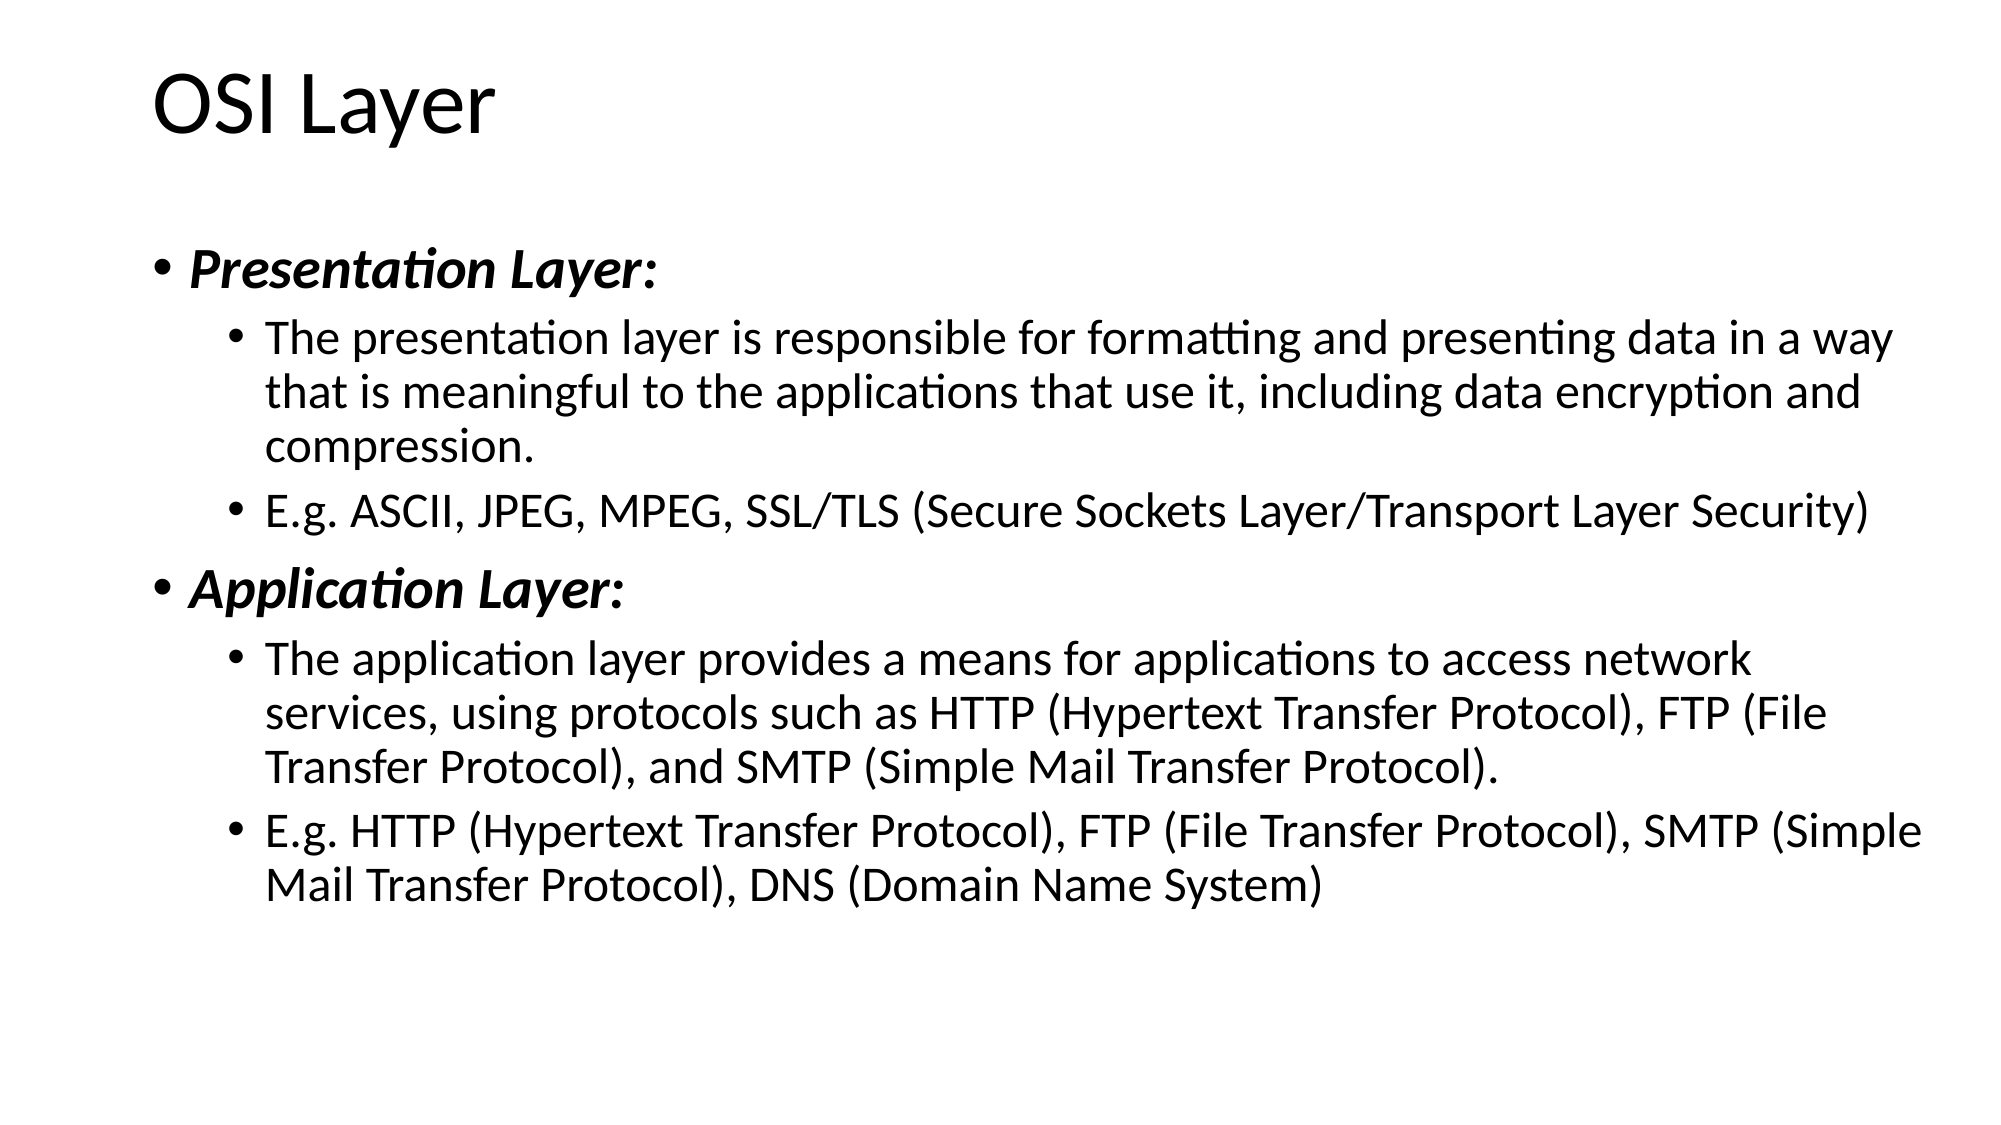

# OSI Layer
Presentation Layer:
The presentation layer is responsible for formatting and presenting data in a way that is meaningful to the applications that use it, including data encryption and compression.
E.g. ASCII, JPEG, MPEG, SSL/TLS (Secure Sockets Layer/Transport Layer Security)
Application Layer:
The application layer provides a means for applications to access network services, using protocols such as HTTP (Hypertext Transfer Protocol), FTP (File Transfer Protocol), and SMTP (Simple Mail Transfer Protocol).
E.g. HTTP (Hypertext Transfer Protocol), FTP (File Transfer Protocol), SMTP (Simple Mail Transfer Protocol), DNS (Domain Name System)